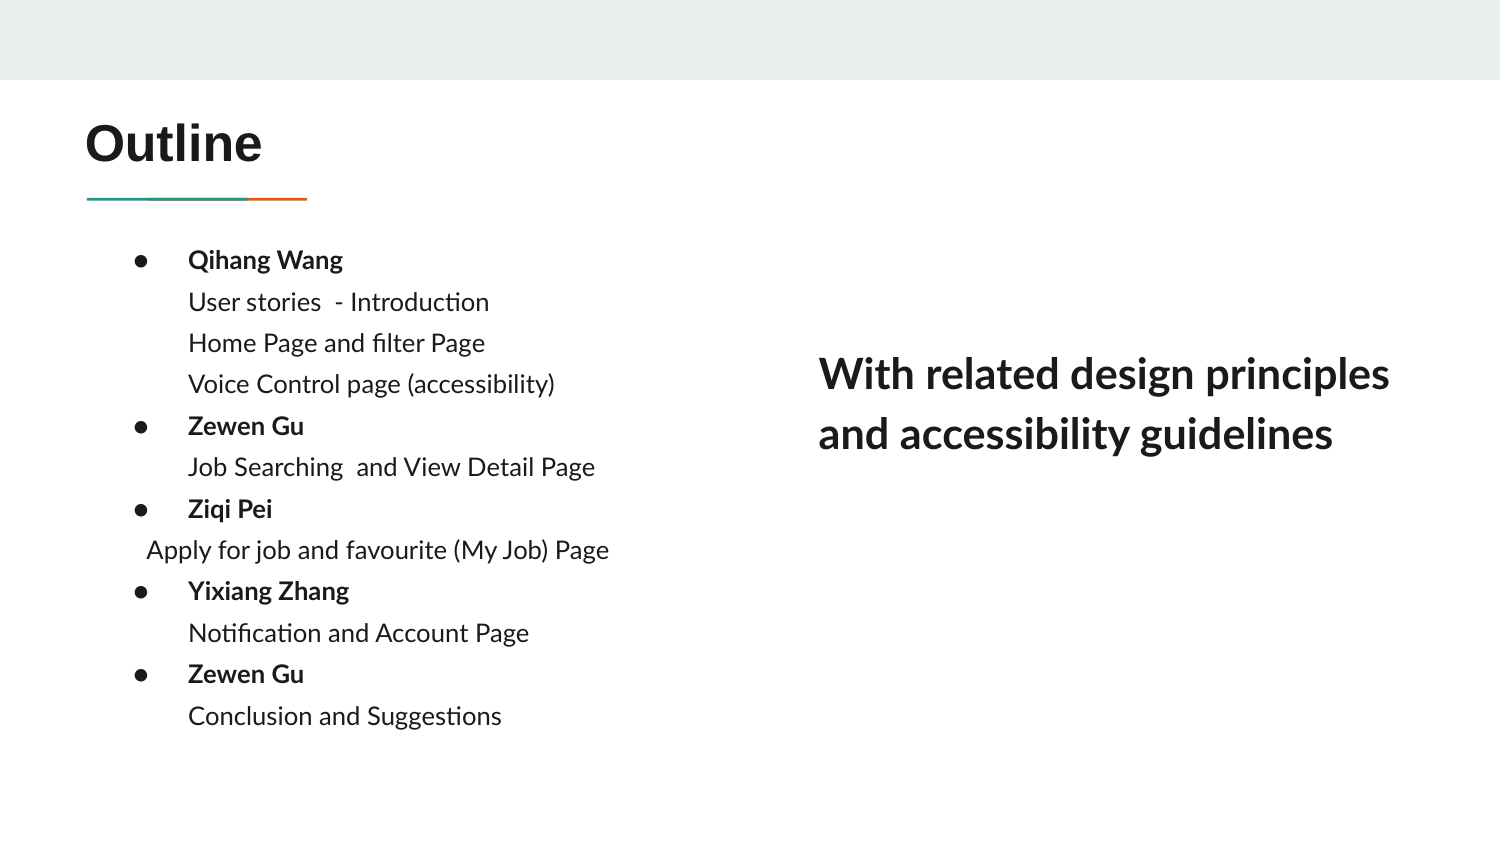

# Outline
Qihang Wang
User stories  - Introduction
Home Page and filter Page
Voice Control page (accessibility)
Zewen Gu
Job Searching  and View Detail Page
Ziqi Pei
	Apply for job and favourite (My Job) Page
Yixiang Zhang
Notification and Account Page
Zewen Gu
Conclusion and Suggestions

With related design principles and accessibility guidelines